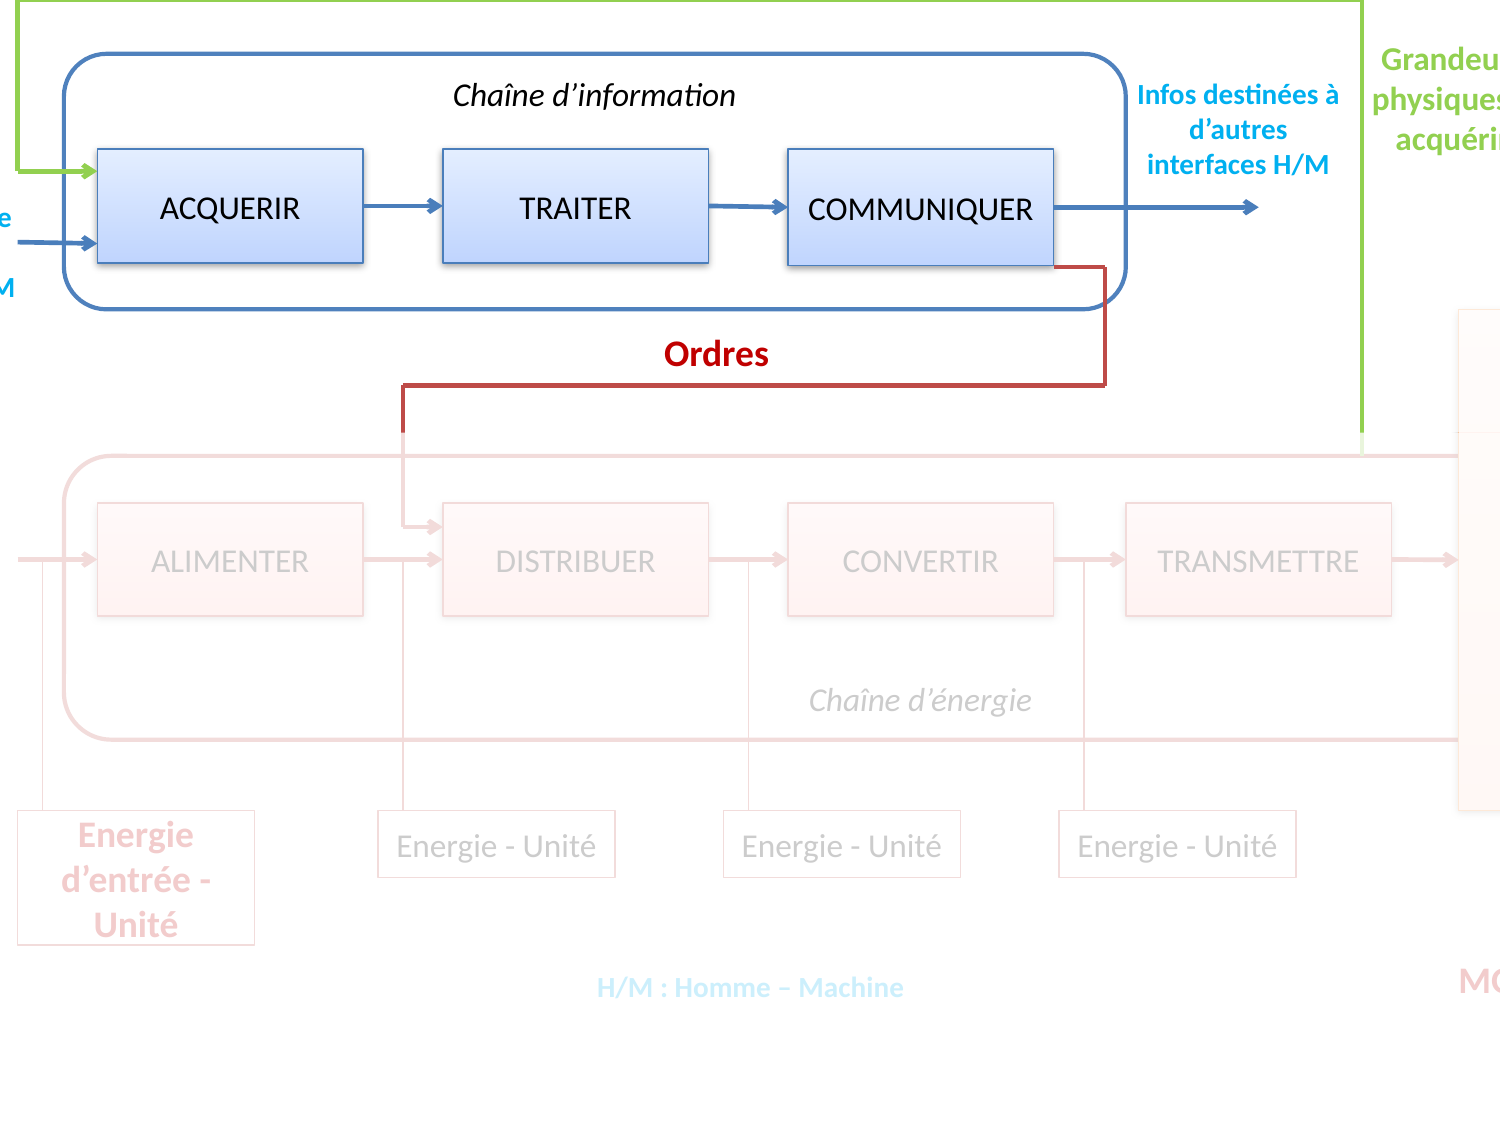

Grandeurs physiques à acquérir
Infos destinées à d’autres interfaces H/M
Chaîne d’information
MOE
ACQUERIR
TRAITER
COMMUNIQUER
Infos issues de d’autres interfaces H/M

ACTION
Ordres

Chaîne d’énergie
ALIMENTER
DISTRIBUER
CONVERTIR
TRANSMETTRE
Energie - Unité
Energie d’entrée - Unité
Energie - Unité
Energie - Unité

MOS = MOE + VA
H/M : Homme – Machine